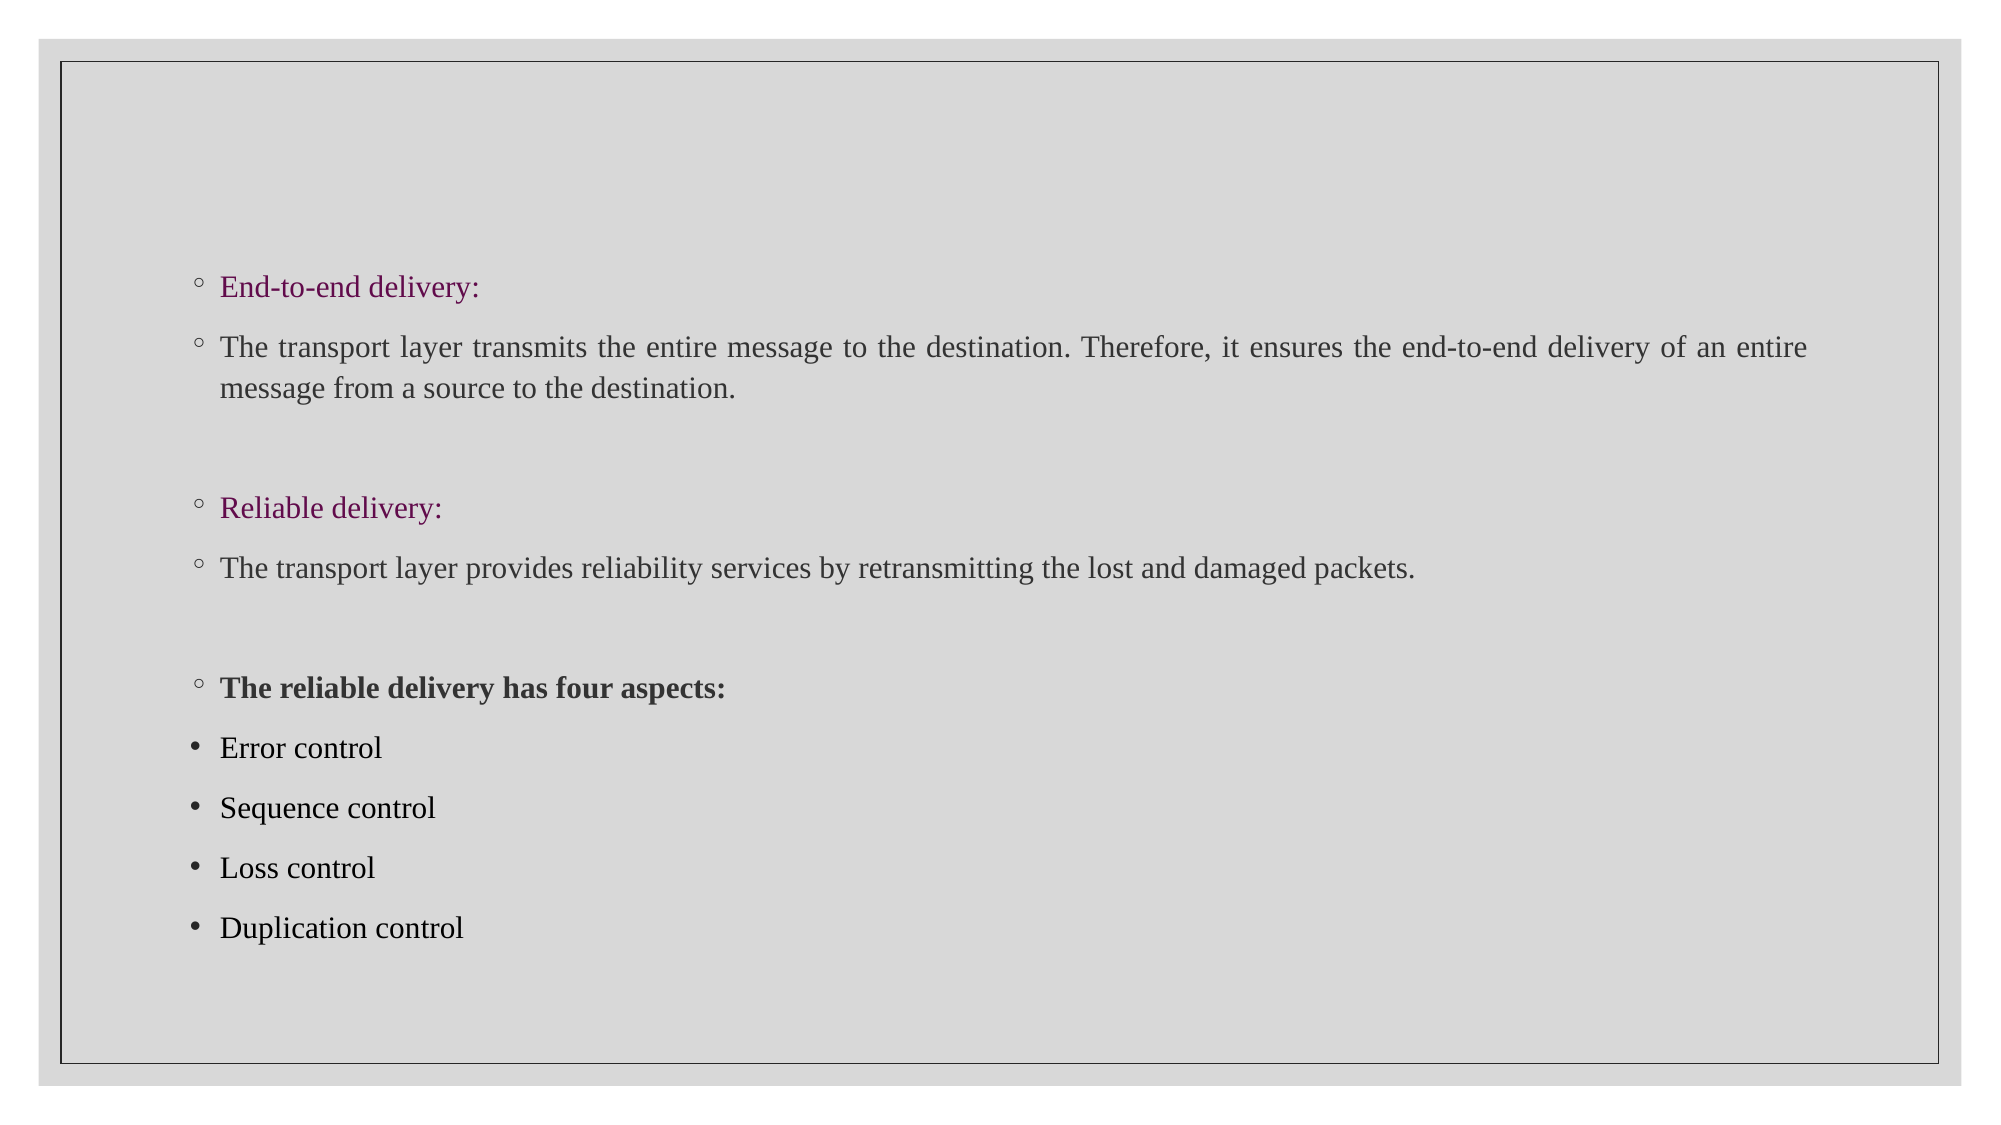

End-to-end delivery:
The transport layer transmits the entire message to the destination. Therefore, it ensures the end-to-end delivery of an entire message from a source to the destination.

Reliable delivery:
The transport layer provides reliability services by retransmitting the lost and damaged packets.

The reliable delivery has four aspects:
Error control
Sequence control
Loss control
Duplication control